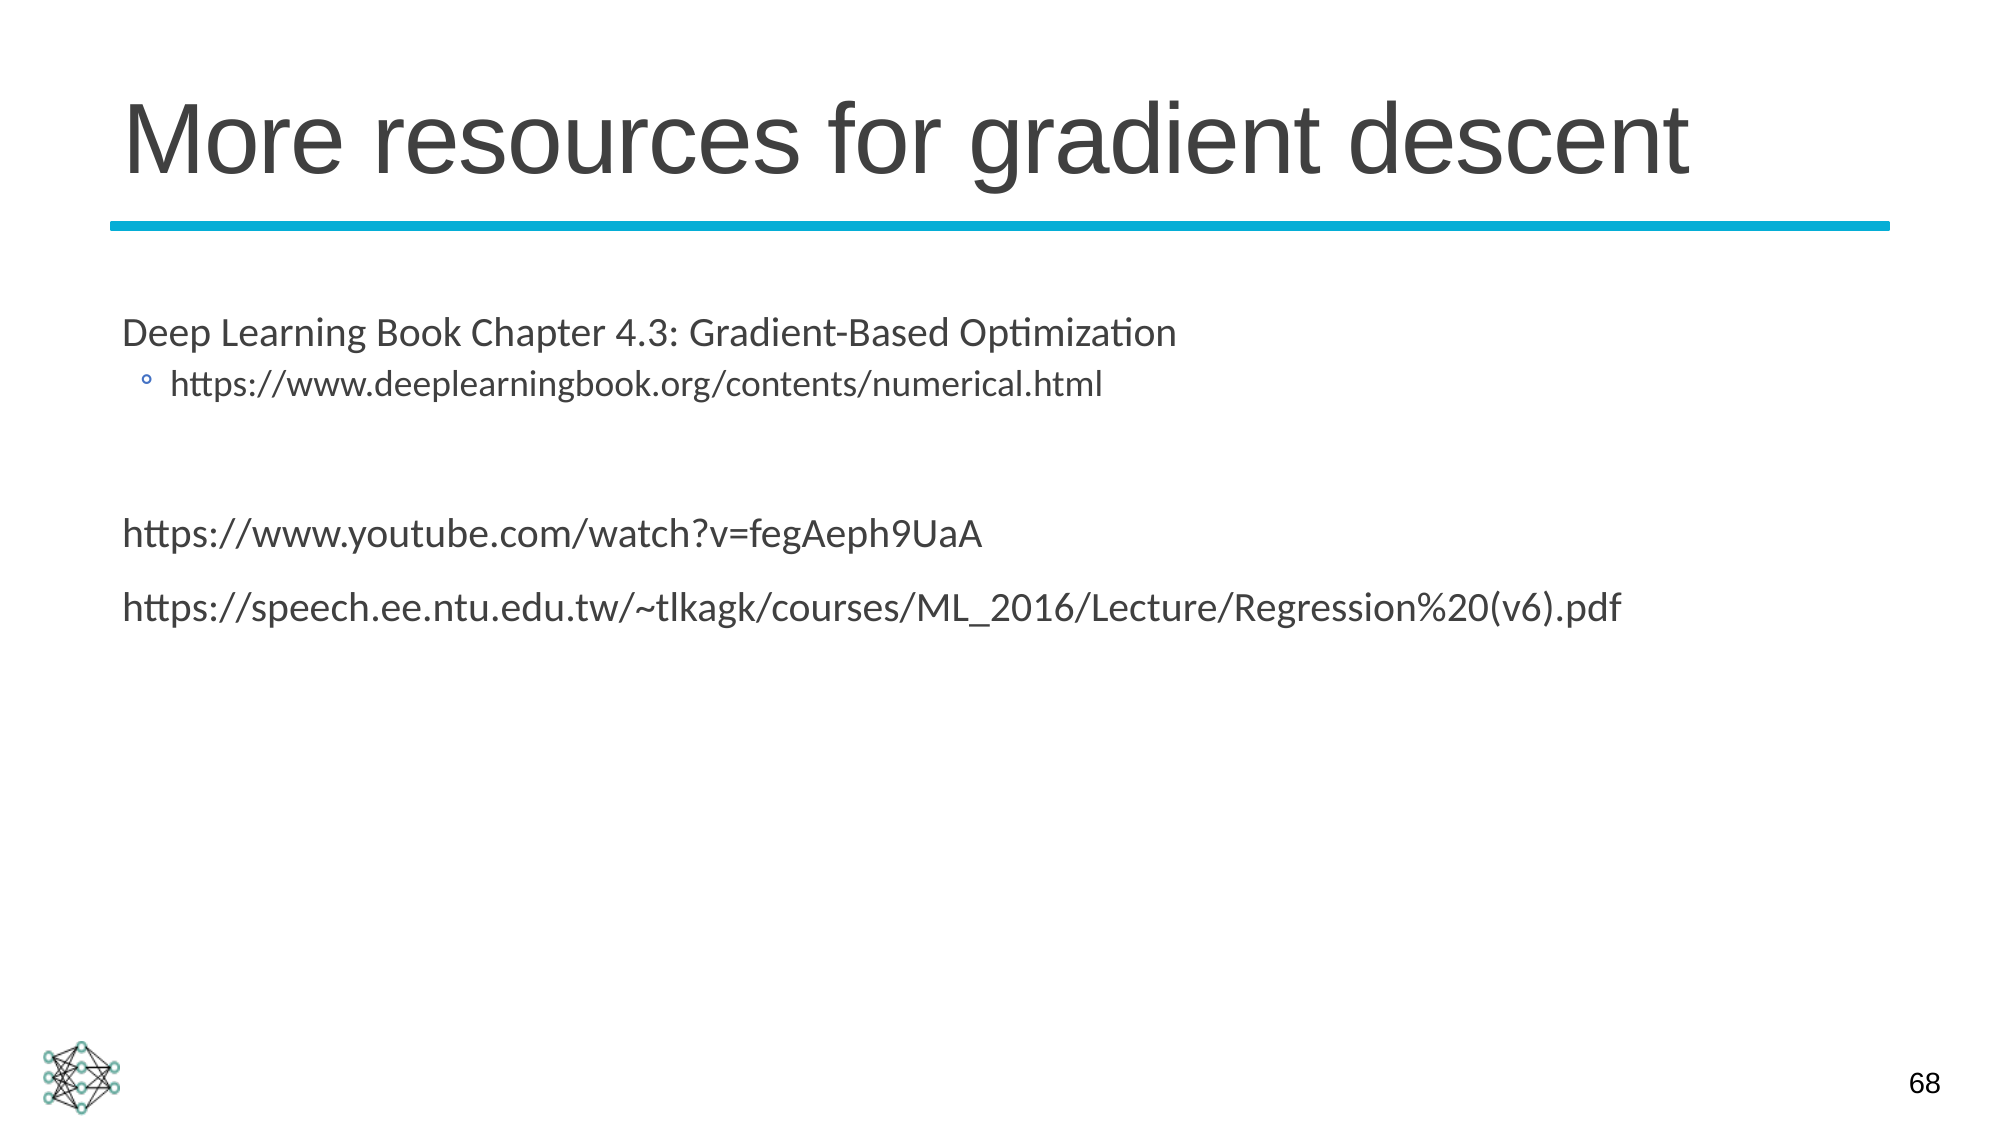

# More resources for gradient descent
Deep Learning Book Chapter 4.3: Gradient-Based Optimization
https://www.deeplearningbook.org/contents/numerical.html

https://www.youtube.com/watch?v=fegAeph9UaA
https://speech.ee.ntu.edu.tw/~tlkagk/courses/ML_2016/Lecture/Regression%20(v6).pdf

68